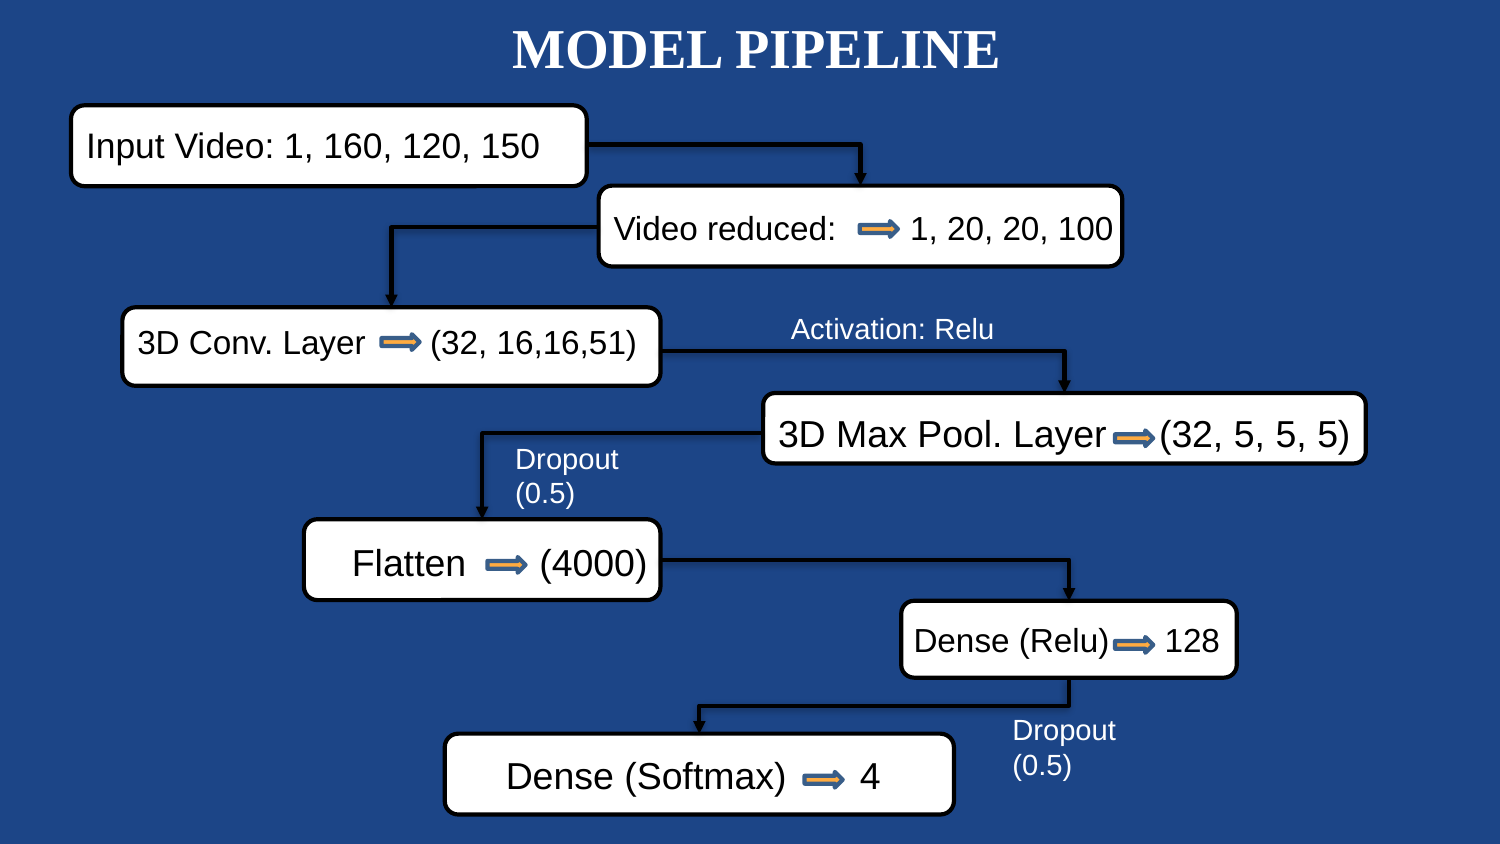

MODEL PIPELINE

Input Video: 1, 160, 120, 150

Video reduced:        1, 20, 20, 100

Activation: Relu

3D Conv. Layer       (32, 16,16,51)

3D Max Pool. Layer     (32, 5, 5, 5)

Dropout (0.5)

Flatten       (4000)

Dense (Relu)      128

Dropout (0.5)

Dense (Softmax)       4